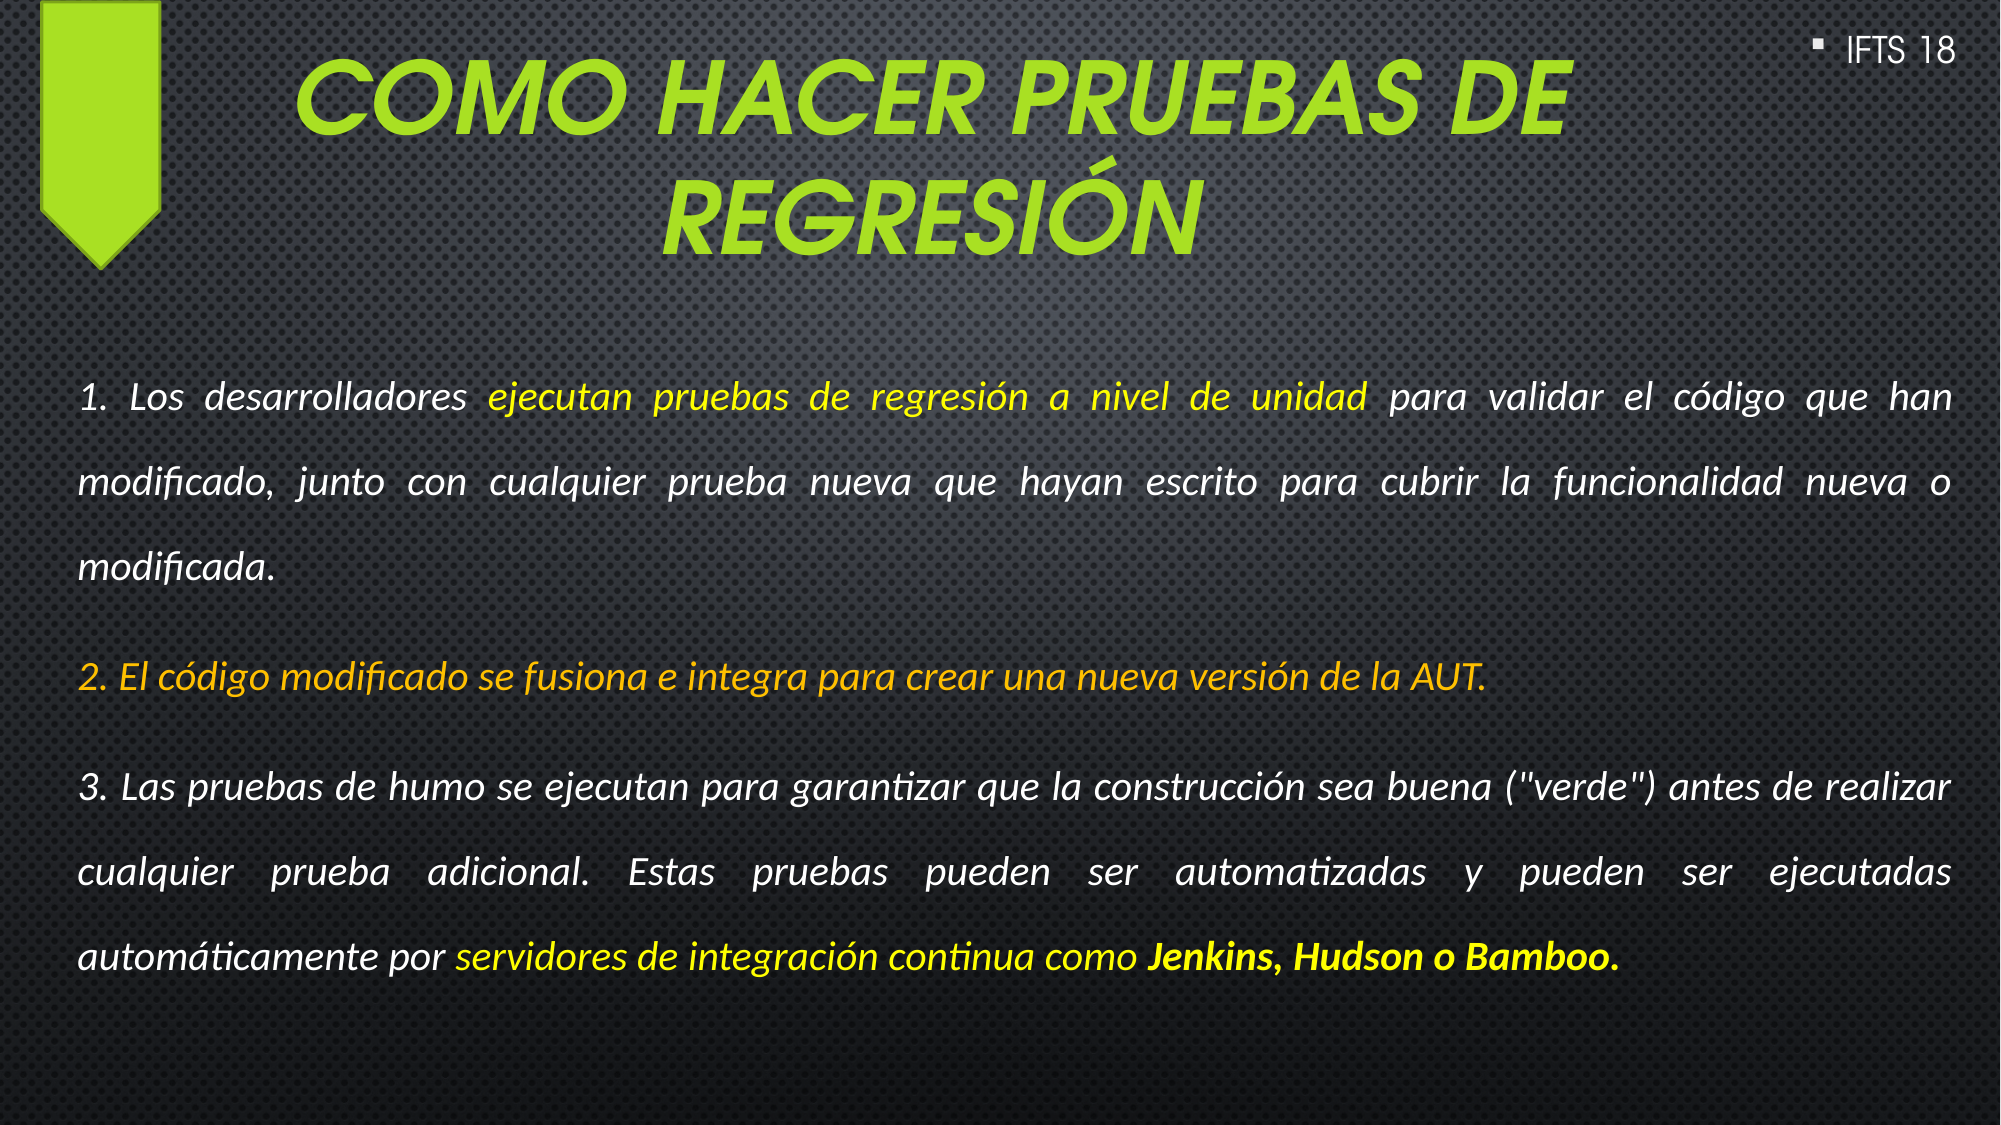

IFTS 18
# Como Hacer pruebas de Regresión

1. Los desarrolladores ejecutan pruebas de regresión a nivel de unidad para validar el código que han modificado, junto con cualquier prueba nueva que hayan escrito para cubrir la funcionalidad nueva o modificada.
2. El código modificado se fusiona e integra para crear una nueva versión de la AUT.
3. Las pruebas de humo se ejecutan para garantizar que la construcción sea buena ("verde") antes de realizar cualquier prueba adicional. Estas pruebas pueden ser automatizadas y pueden ser ejecutadas automáticamente por servidores de integración continua como Jenkins, Hudson o Bamboo.